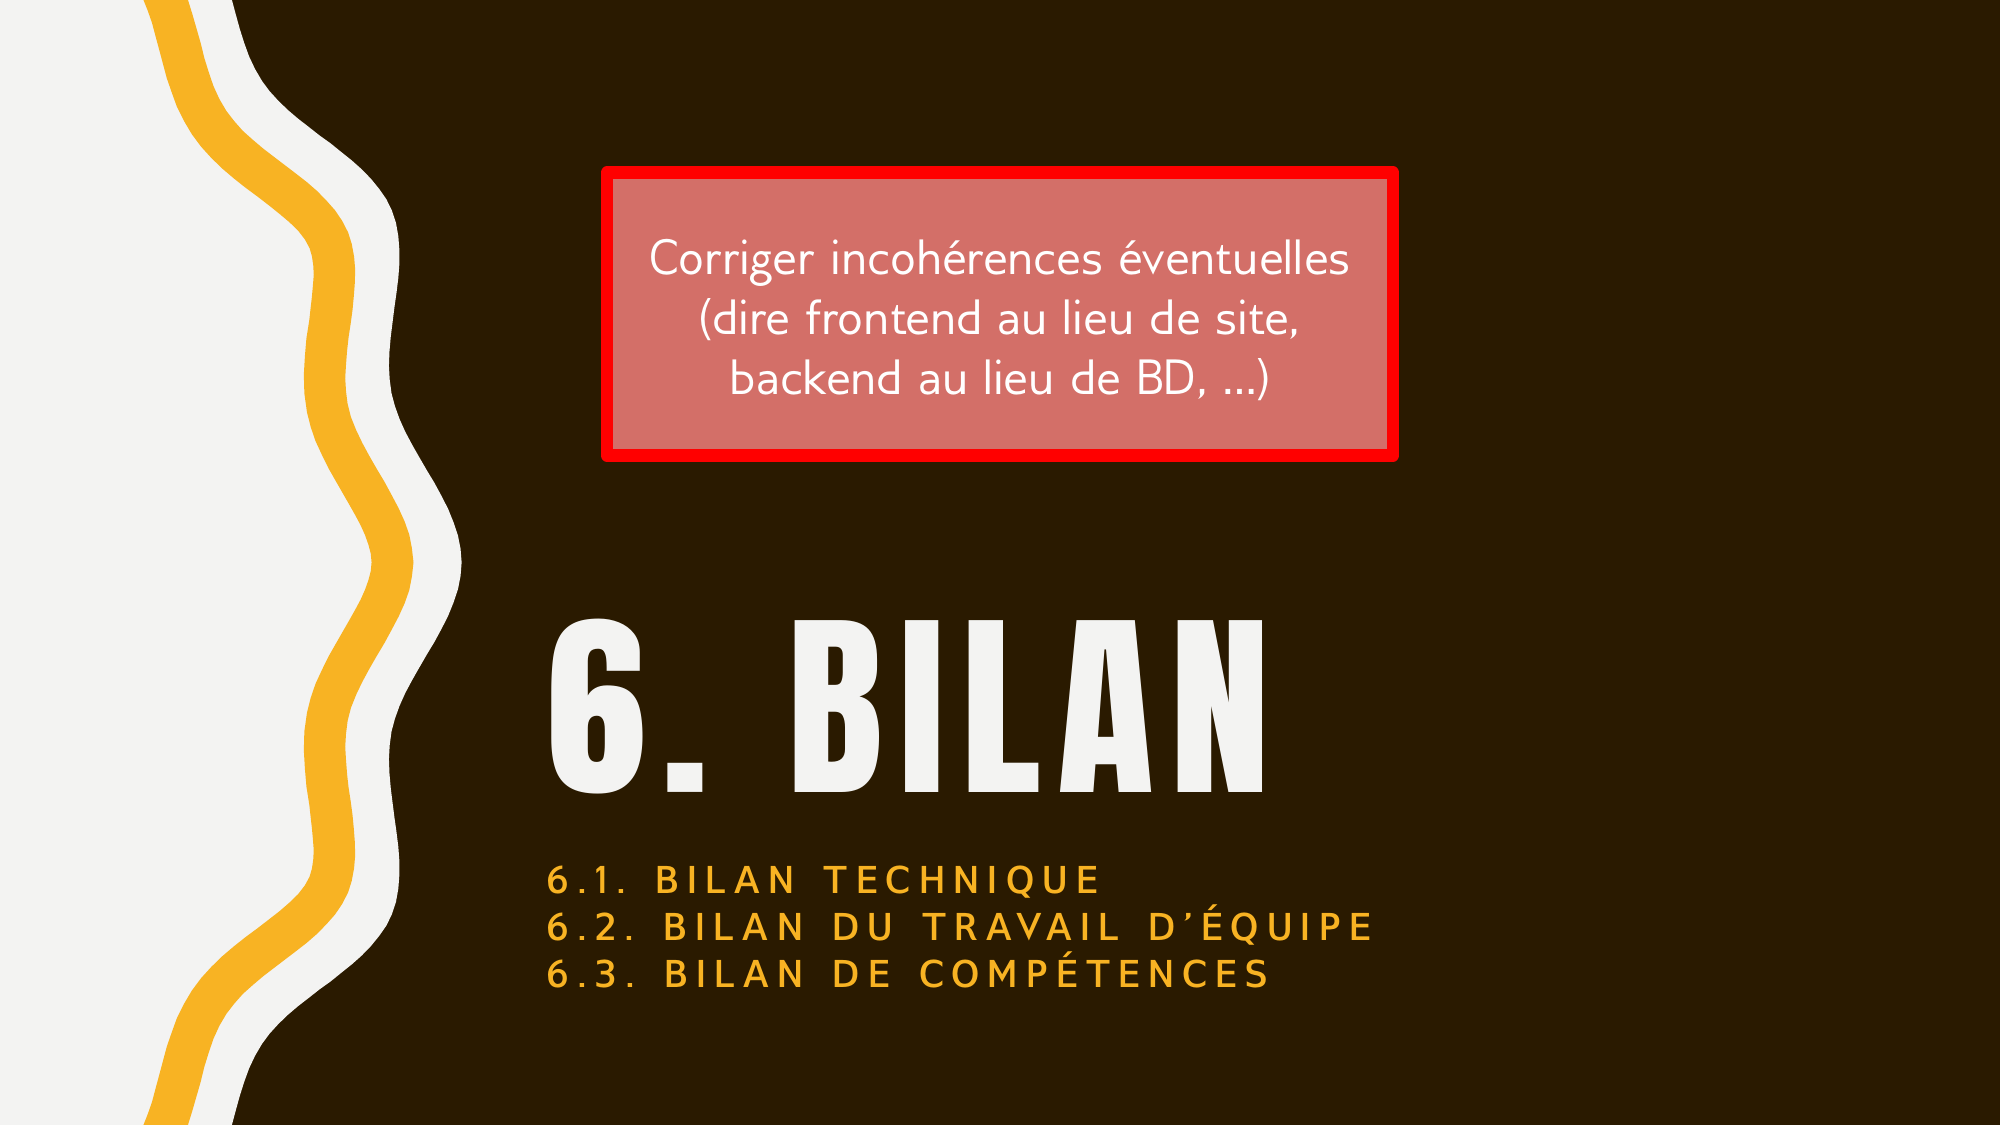

Corriger incohérences éventuelles (dire frontend au lieu de site, backend au lieu de BD, …)
# 6. Bilan
6.1. Bilan technique
6.2. Bilan du travail d’équipe
6.3. Bilan de compétences